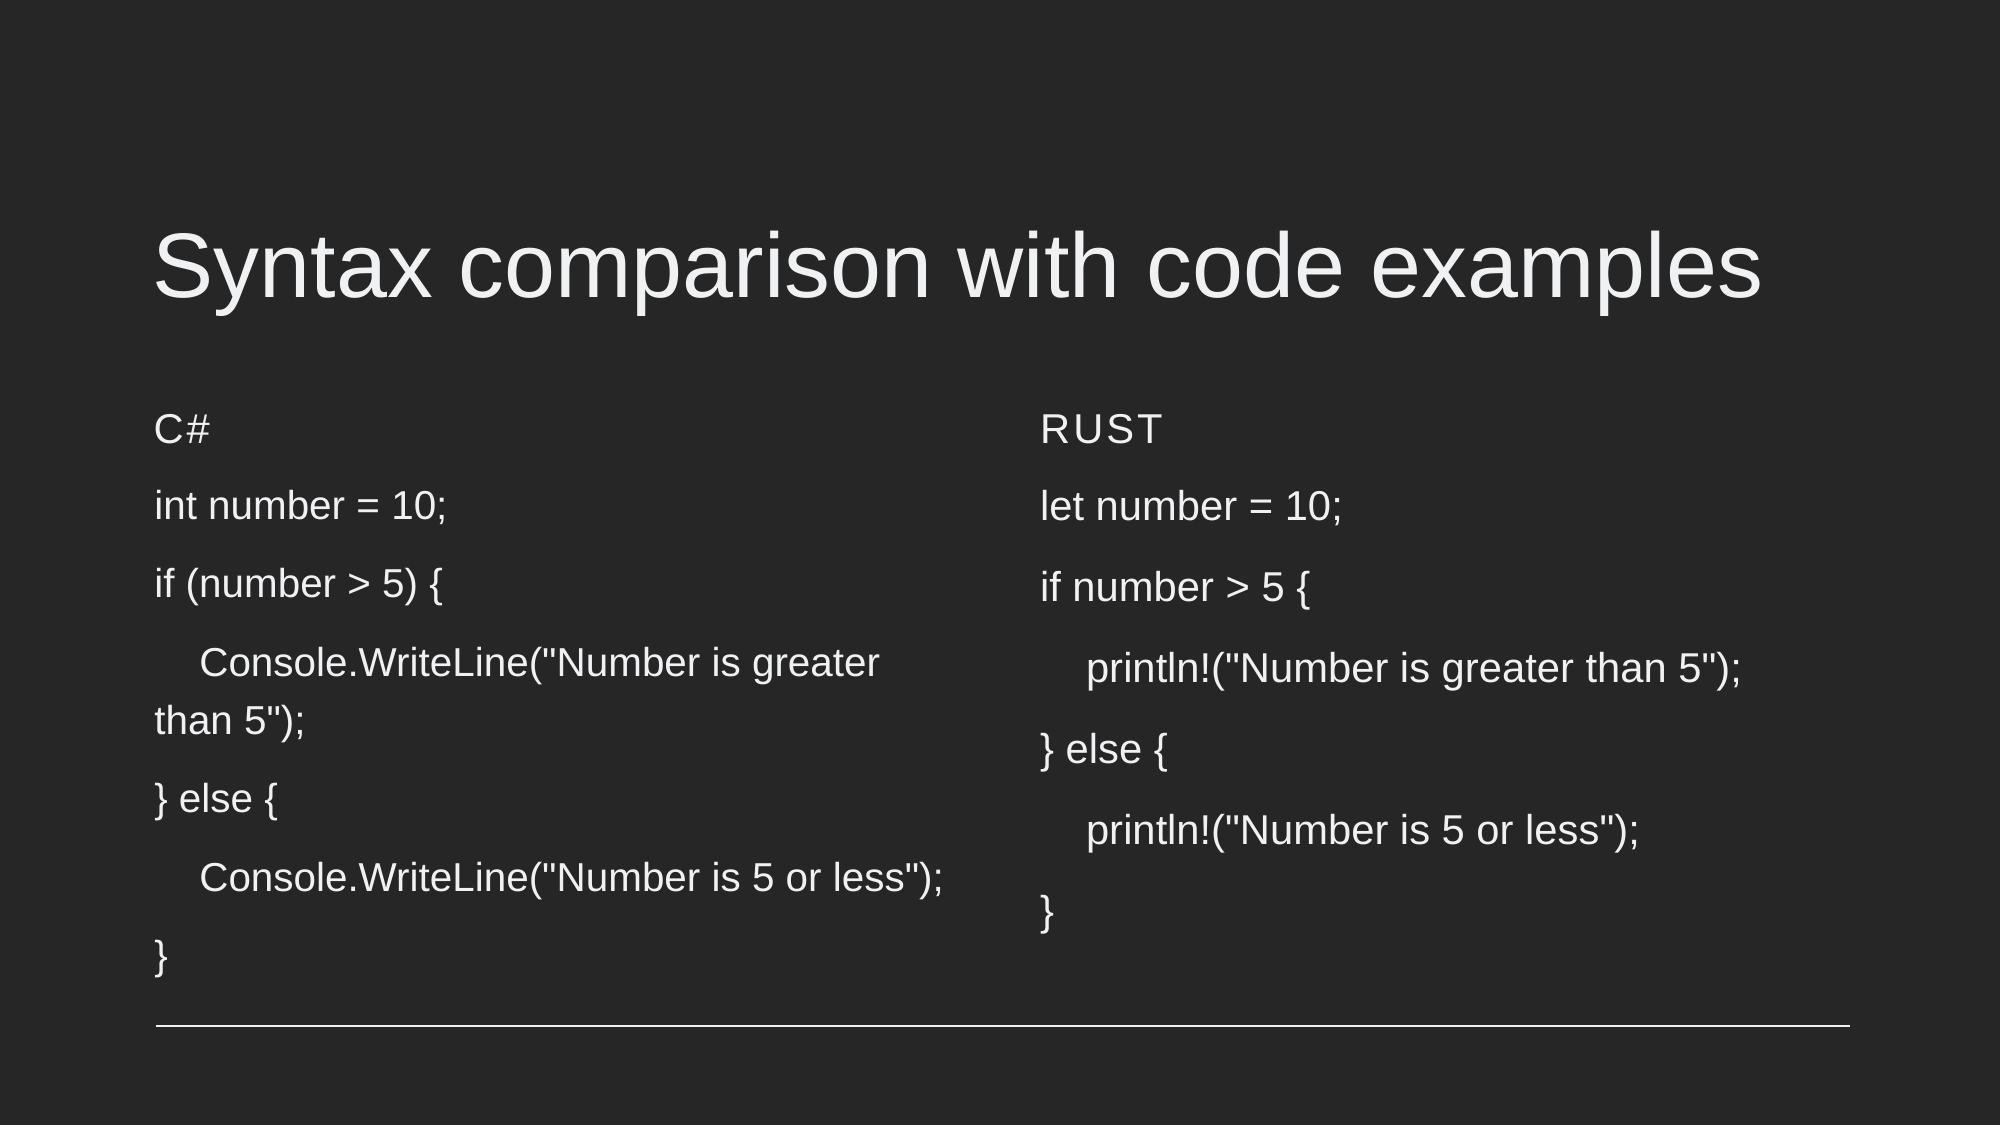

# Syntax comparison with code examples
C#
Rust
int number = 10;
if (number > 5) {
    Console.WriteLine("Number is greater than 5");
} else {
    Console.WriteLine("Number is 5 or less");
}

let number = 10;
if number > 5 {
    println!("Number is greater than 5");
} else {
    println!("Number is 5 or less");
}